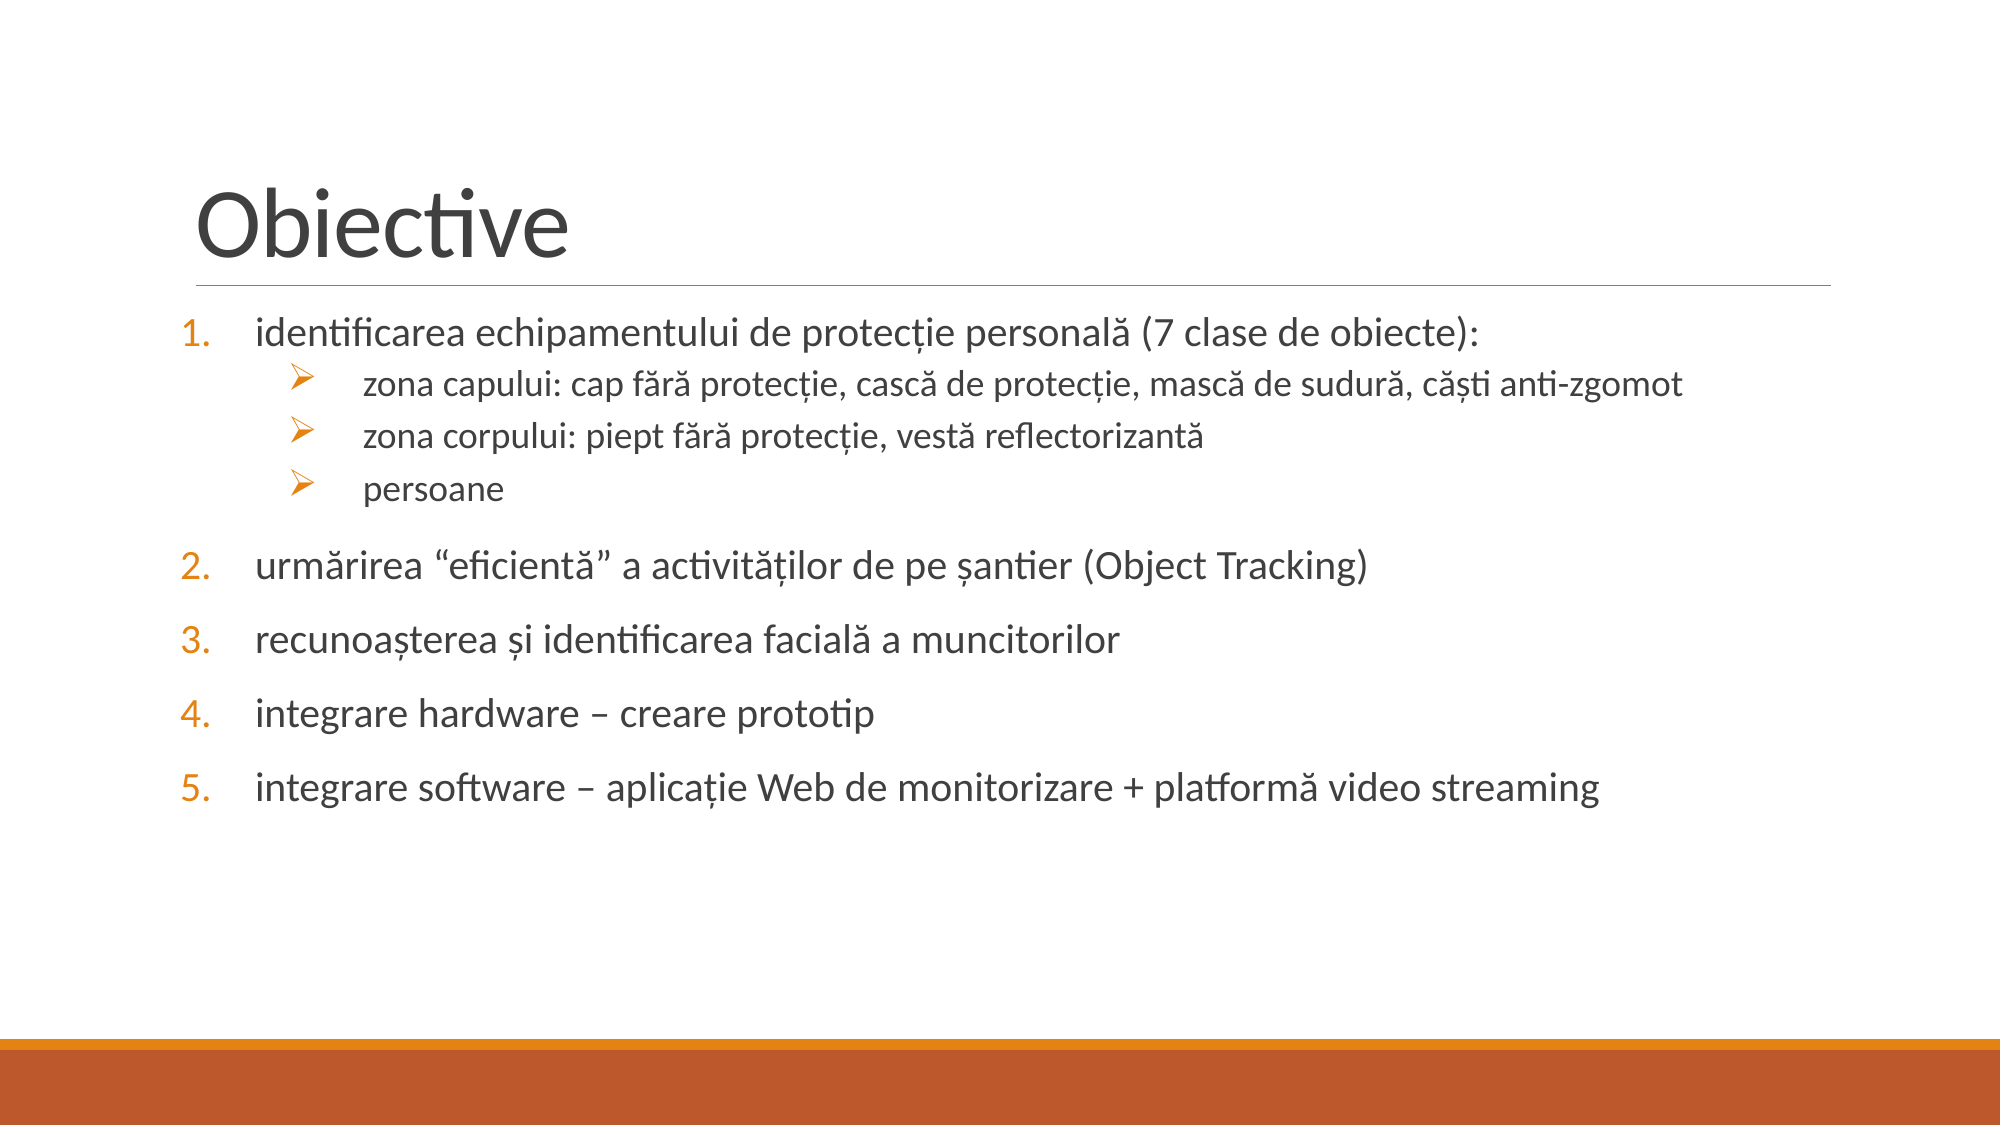

# Obiective
identificarea echipamentului de protecție personală (7 clase de obiecte):
zona capului: cap fără protecție, cască de protecție, mască de sudură, căști anti-zgomot
zona corpului: piept fără protecție, vestă reflectorizantă
persoane
urmărirea “eficientă” a activităților de pe șantier (Object Tracking)
recunoașterea și identificarea facială a muncitorilor
integrare hardware – creare prototip
integrare software – aplicație Web de monitorizare + platformă video streaming